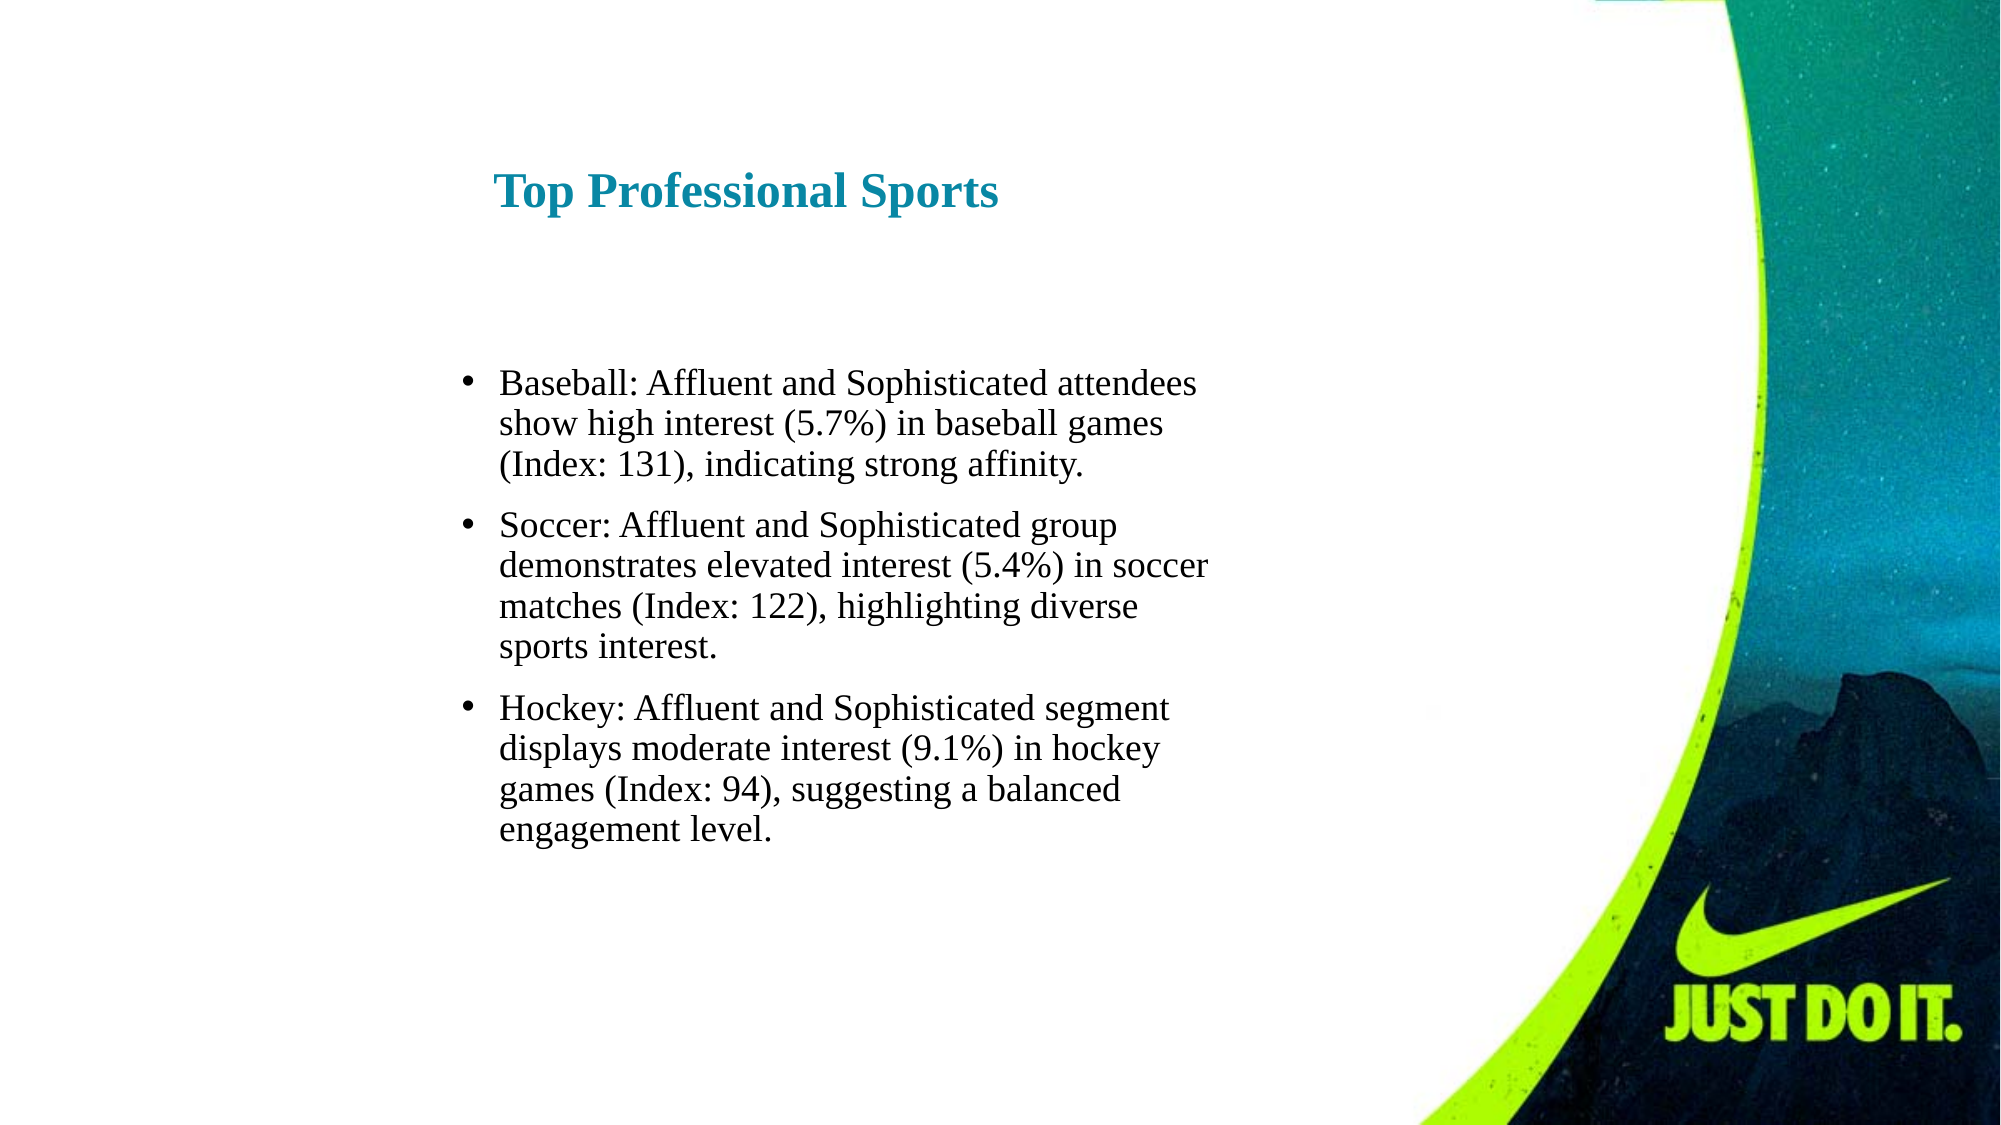

Top Professional Sports
Baseball: Affluent and Sophisticated attendees show high interest (5.7%) in baseball games (Index: 131), indicating strong affinity.
Soccer: Affluent and Sophisticated group demonstrates elevated interest (5.4%) in soccer matches (Index: 122), highlighting diverse sports interest.
Hockey: Affluent and Sophisticated segment displays moderate interest (9.1%) in hockey games (Index: 94), suggesting a balanced engagement level.